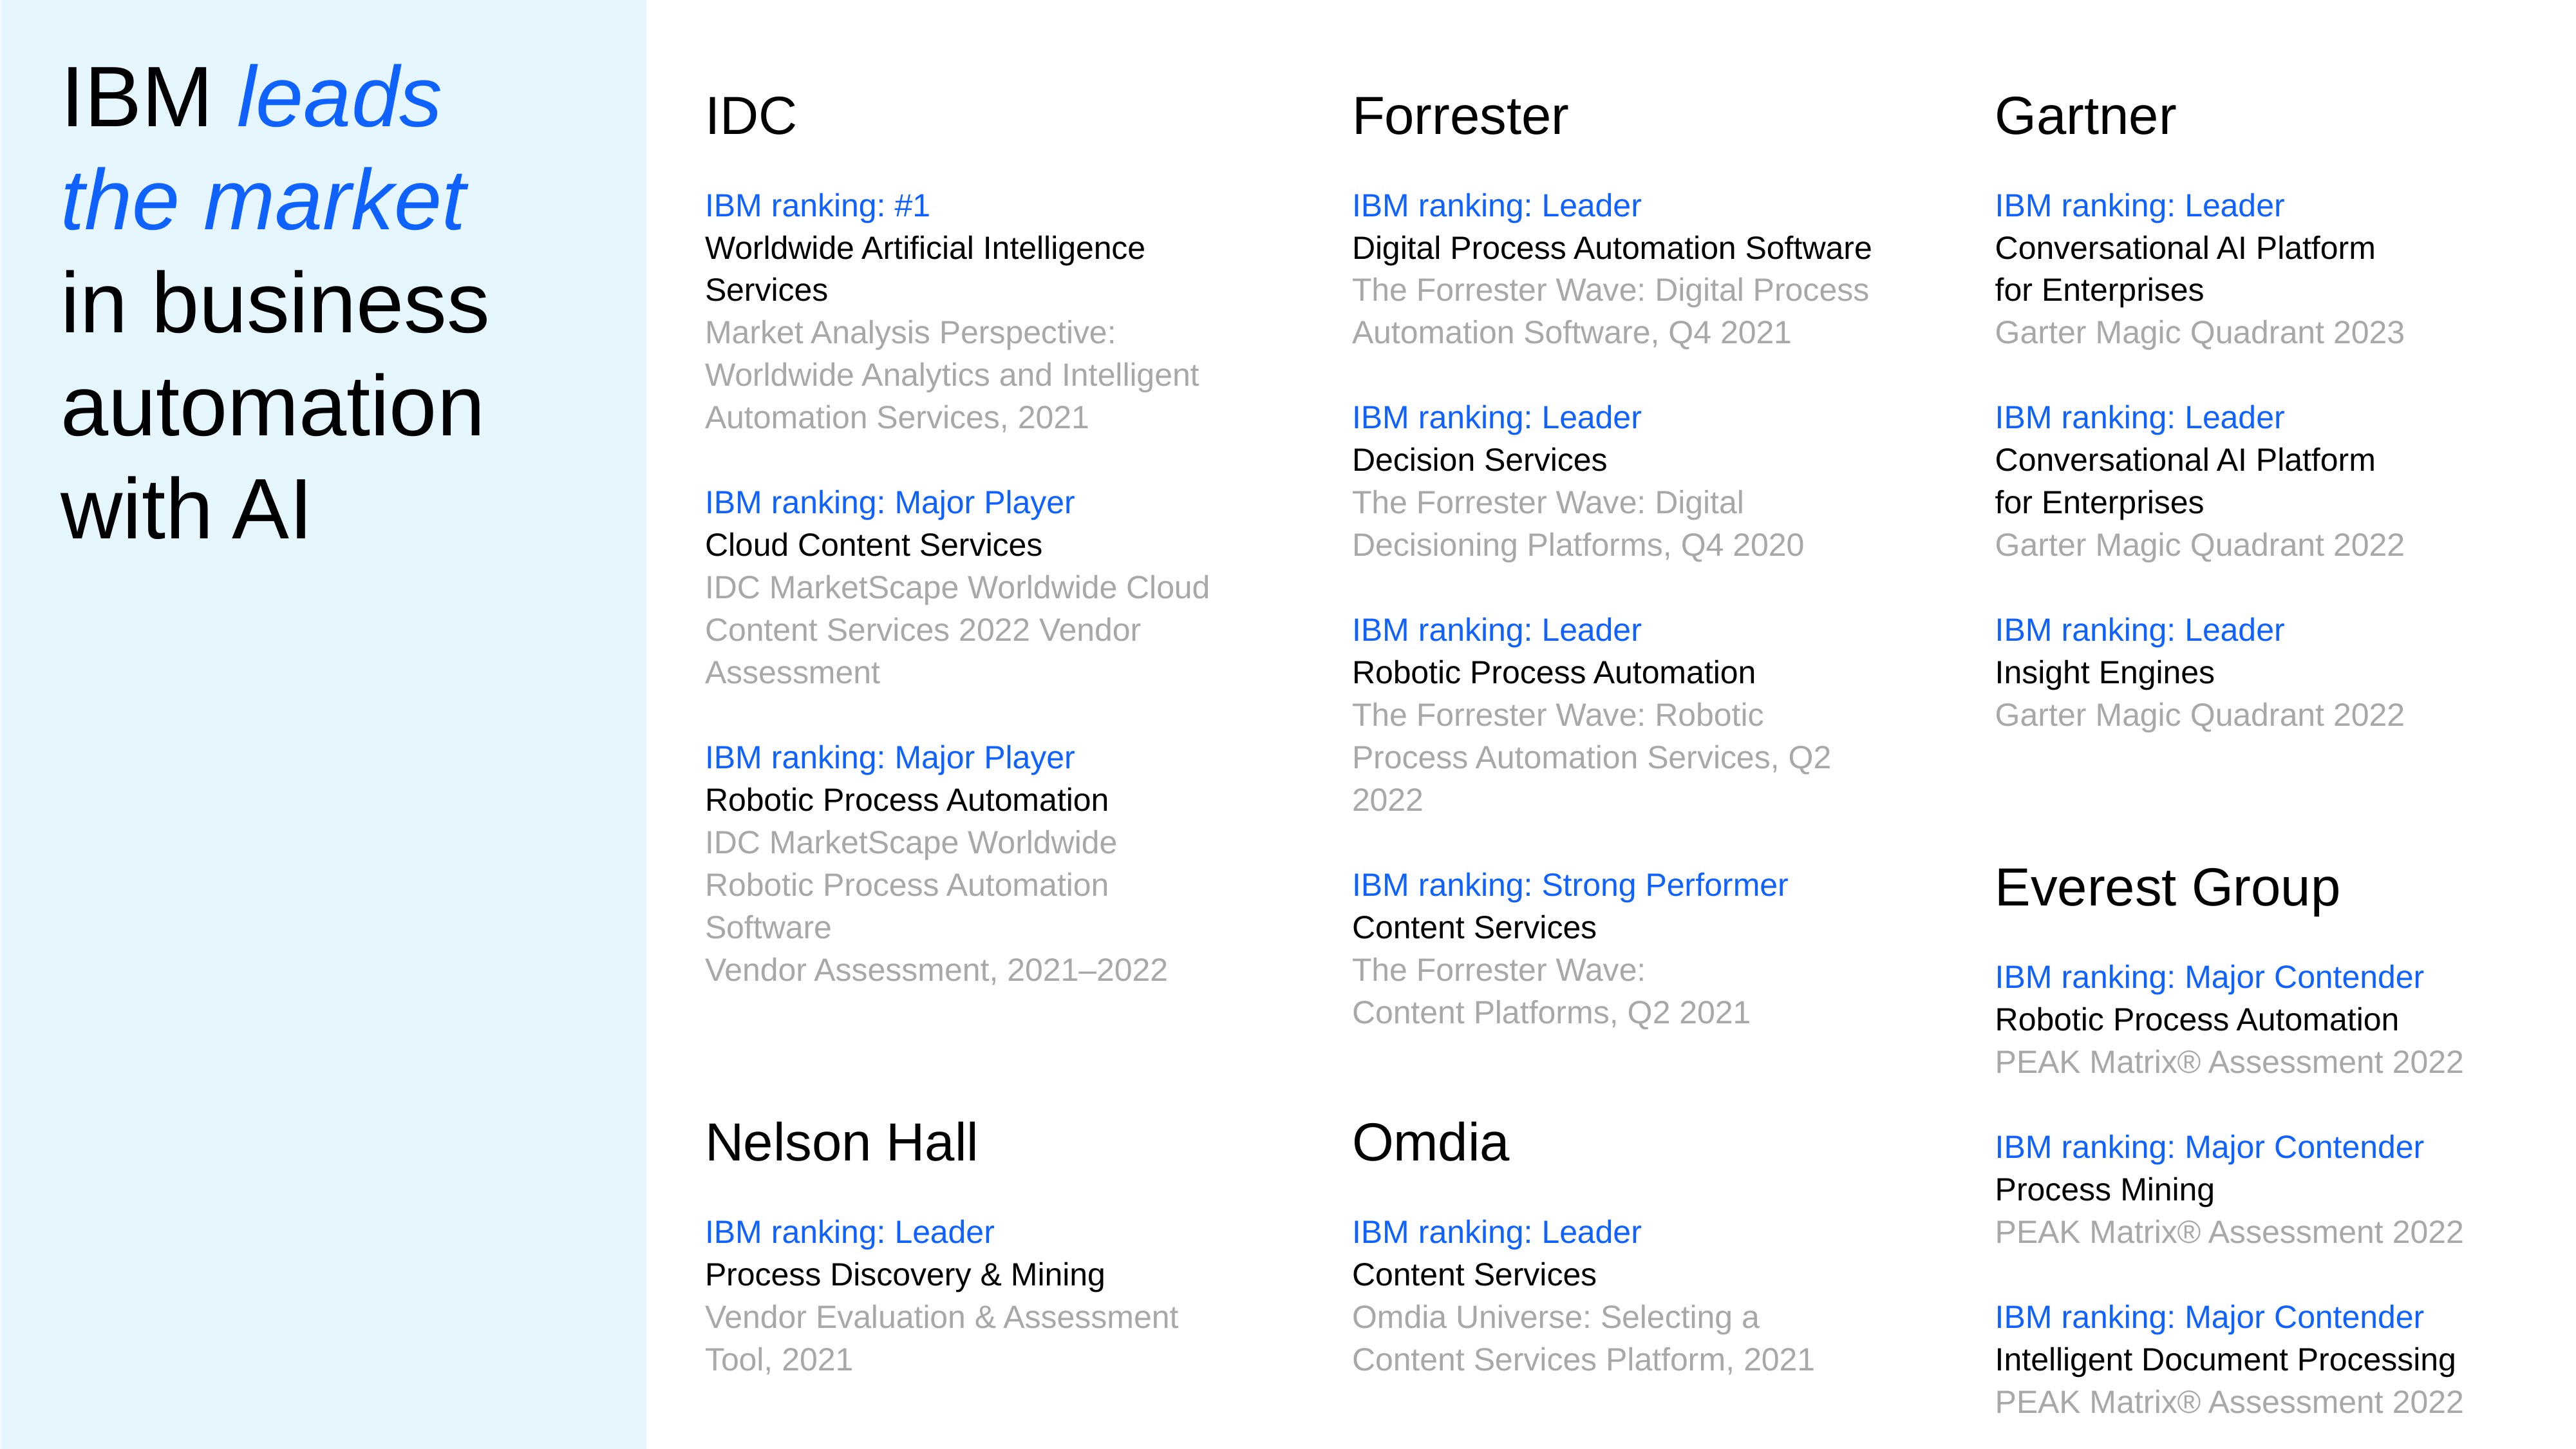

# IBM leads the market in business automation with AI
IDC

IBM ranking: #1
Worldwide Artificial Intelligence Services
Market Analysis Perspective: Worldwide Analytics and Intelligent Automation Services, 2021

IBM ranking: Major Player
Cloud Content Services
IDC MarketScape Worldwide Cloud Content Services 2022 Vendor Assessment

IBM ranking: Major Player
Robotic Process Automation
IDC MarketScape Worldwide
Robotic Process Automation Software
Vendor Assessment, 2021–2022

Nelson Hall

IBM ranking: Leader
Process Discovery & Mining
Vendor Evaluation & Assessment Tool, 2021
Forrester

IBM ranking: Leader
Digital Process Automation Software
The Forrester Wave: Digital Process Automation Software, Q4 2021

IBM ranking: Leader
Decision Services
The Forrester Wave: Digital
Decisioning Platforms, Q4 2020

IBM ranking: Leader
Robotic Process Automation
The Forrester Wave: Robotic Process Automation Services, Q2 2022

IBM ranking: Strong Performer
Content Services
The Forrester Wave:
Content Platforms, Q2 2021
Omdia

IBM ranking: Leader
Content Services
Omdia Universe: Selecting a Content Services Platform, 2021
Gartner

IBM ranking: Leader
Conversational AI Platform
for Enterprises
Garter Magic Quadrant 2023

IBM ranking: Leader
Conversational AI Platform
for Enterprises
Garter Magic Quadrant 2022

IBM ranking: Leader
Insight Engines
Garter Magic Quadrant 2022

Everest Group

IBM ranking: Major Contender
Robotic Process Automation
PEAK Matrix® Assessment 2022

IBM ranking: Major Contender
Process Mining
PEAK Matrix® Assessment 2022

IBM ranking: Major Contender
Intelligent Document Processing
PEAK Matrix® Assessment 2022